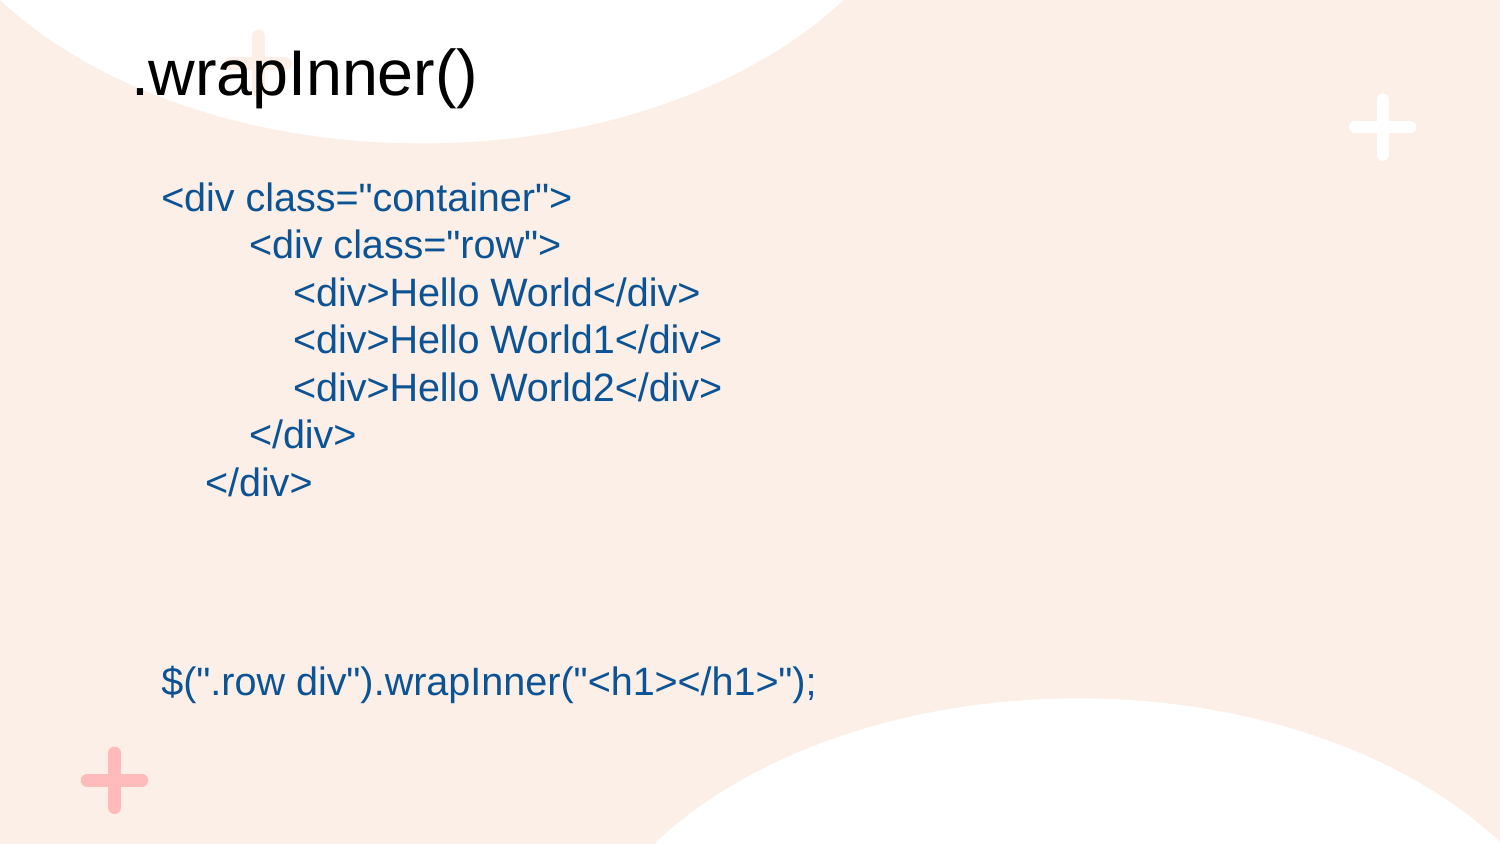

# .wrapInner()
<div class="container">
        <div class="row">
            <div>Hello World</div>
            <div>Hello World1</div>
            <div>Hello World2</div>
        </div>
    </div>

$(".row div").wrapInner("<h1></h1>");